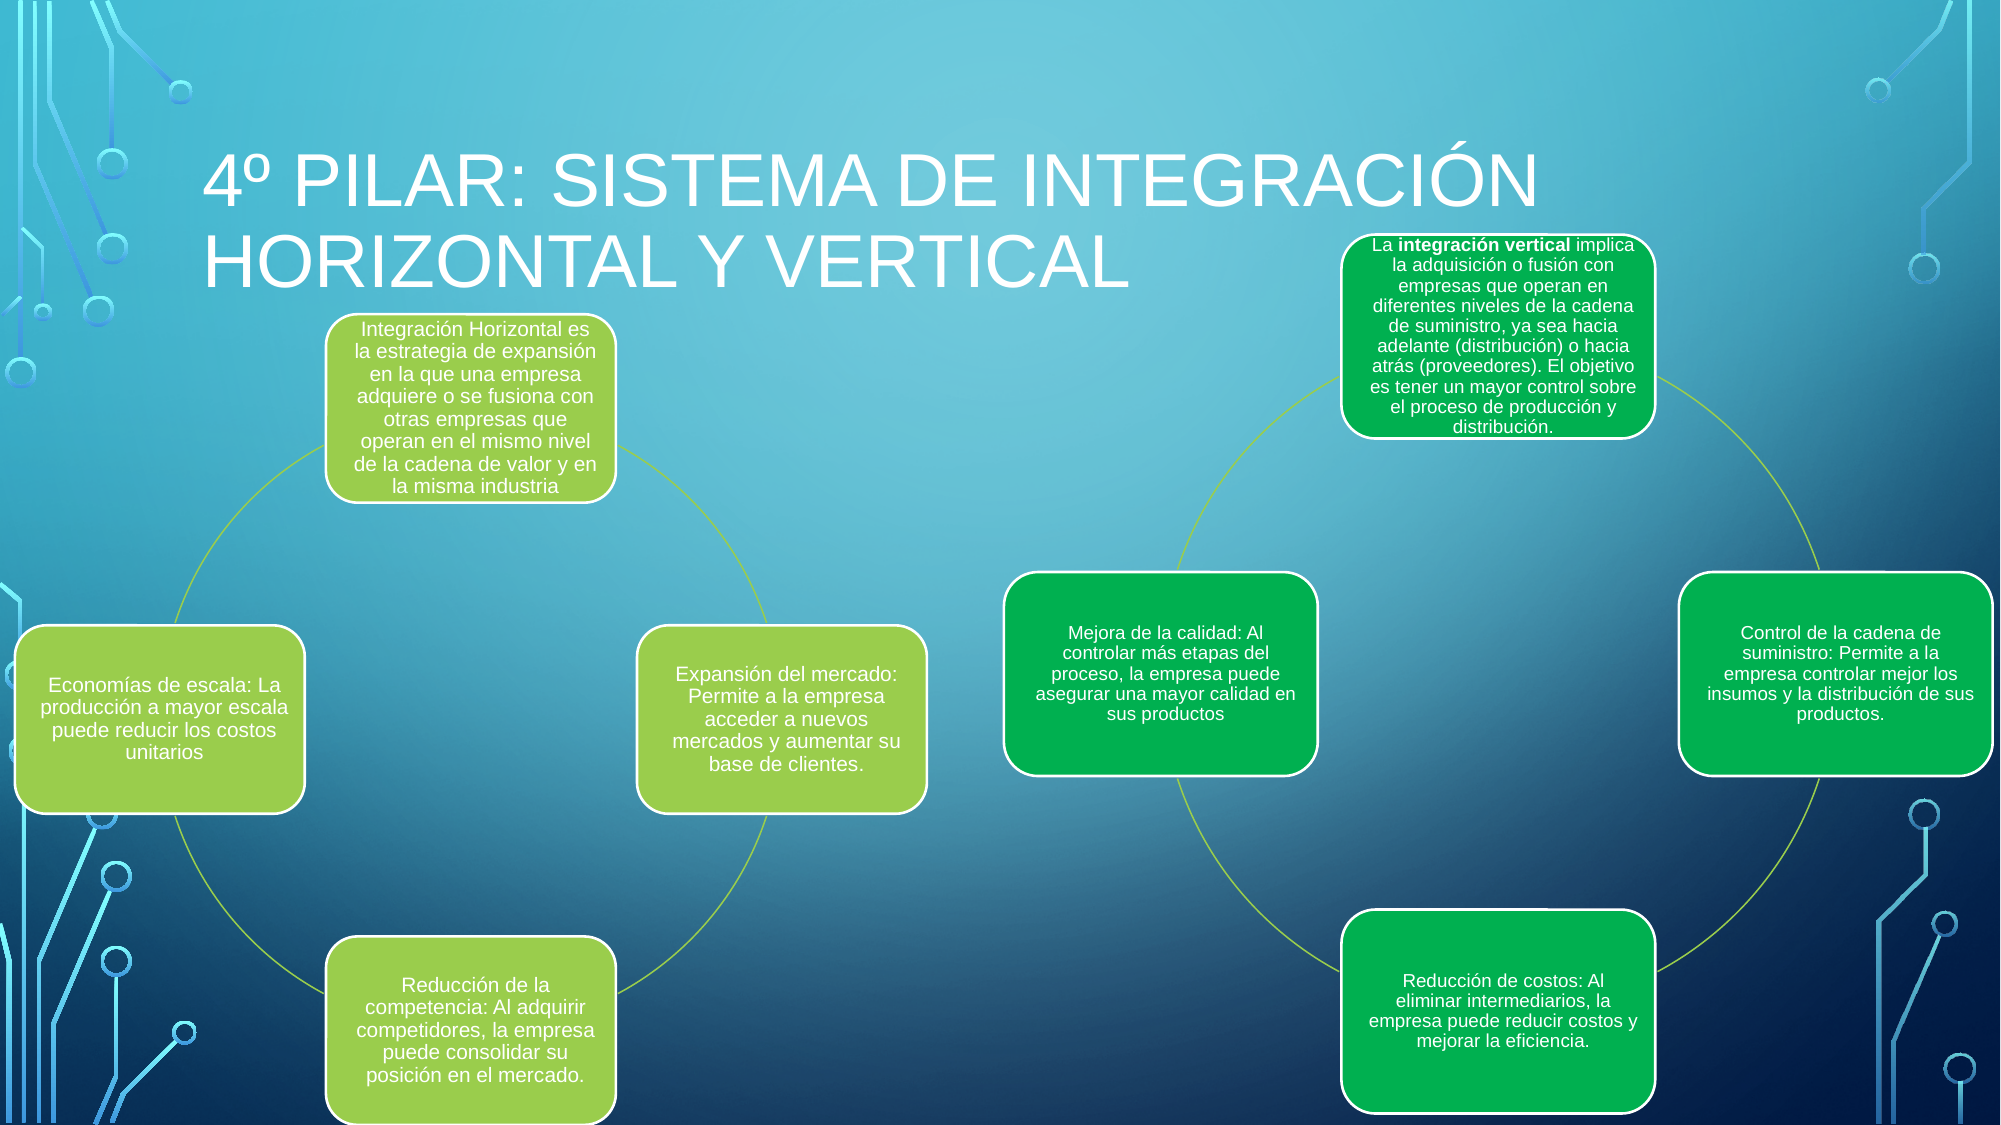

# 4º Pilar: Sistema de Integración Horizontal y vertical
La integración vertical implica la adquisición o fusión con empresas que operan en diferentes niveles de la cadena de suministro, ya sea hacia adelante (distribución) o hacia atrás (proveedores). El objetivo es tener un mayor control sobre el proceso de producción y distribución.
Control de la cadena de suministro: Permite a la empresa controlar mejor los insumos y la distribución de sus productos.
Reducción de costos: Al eliminar intermediarios, la empresa puede reducir costos y mejorar la eficiencia.
Mejora de la calidad: Al controlar más etapas del proceso, la empresa puede asegurar una mayor calidad en sus productos
Integración Horizontal es la estrategia de expansión en la que una empresa adquiere o se fusiona con otras empresas que operan en el mismo nivel de la cadena de valor y en la misma industria
Expansión del mercado: Permite a la empresa acceder a nuevos mercados y aumentar su base de clientes.
Reducción de la competencia: Al adquirir competidores, la empresa puede consolidar su posición en el mercado.
Economías de escala: La producción a mayor escala puede reducir los costos unitarios